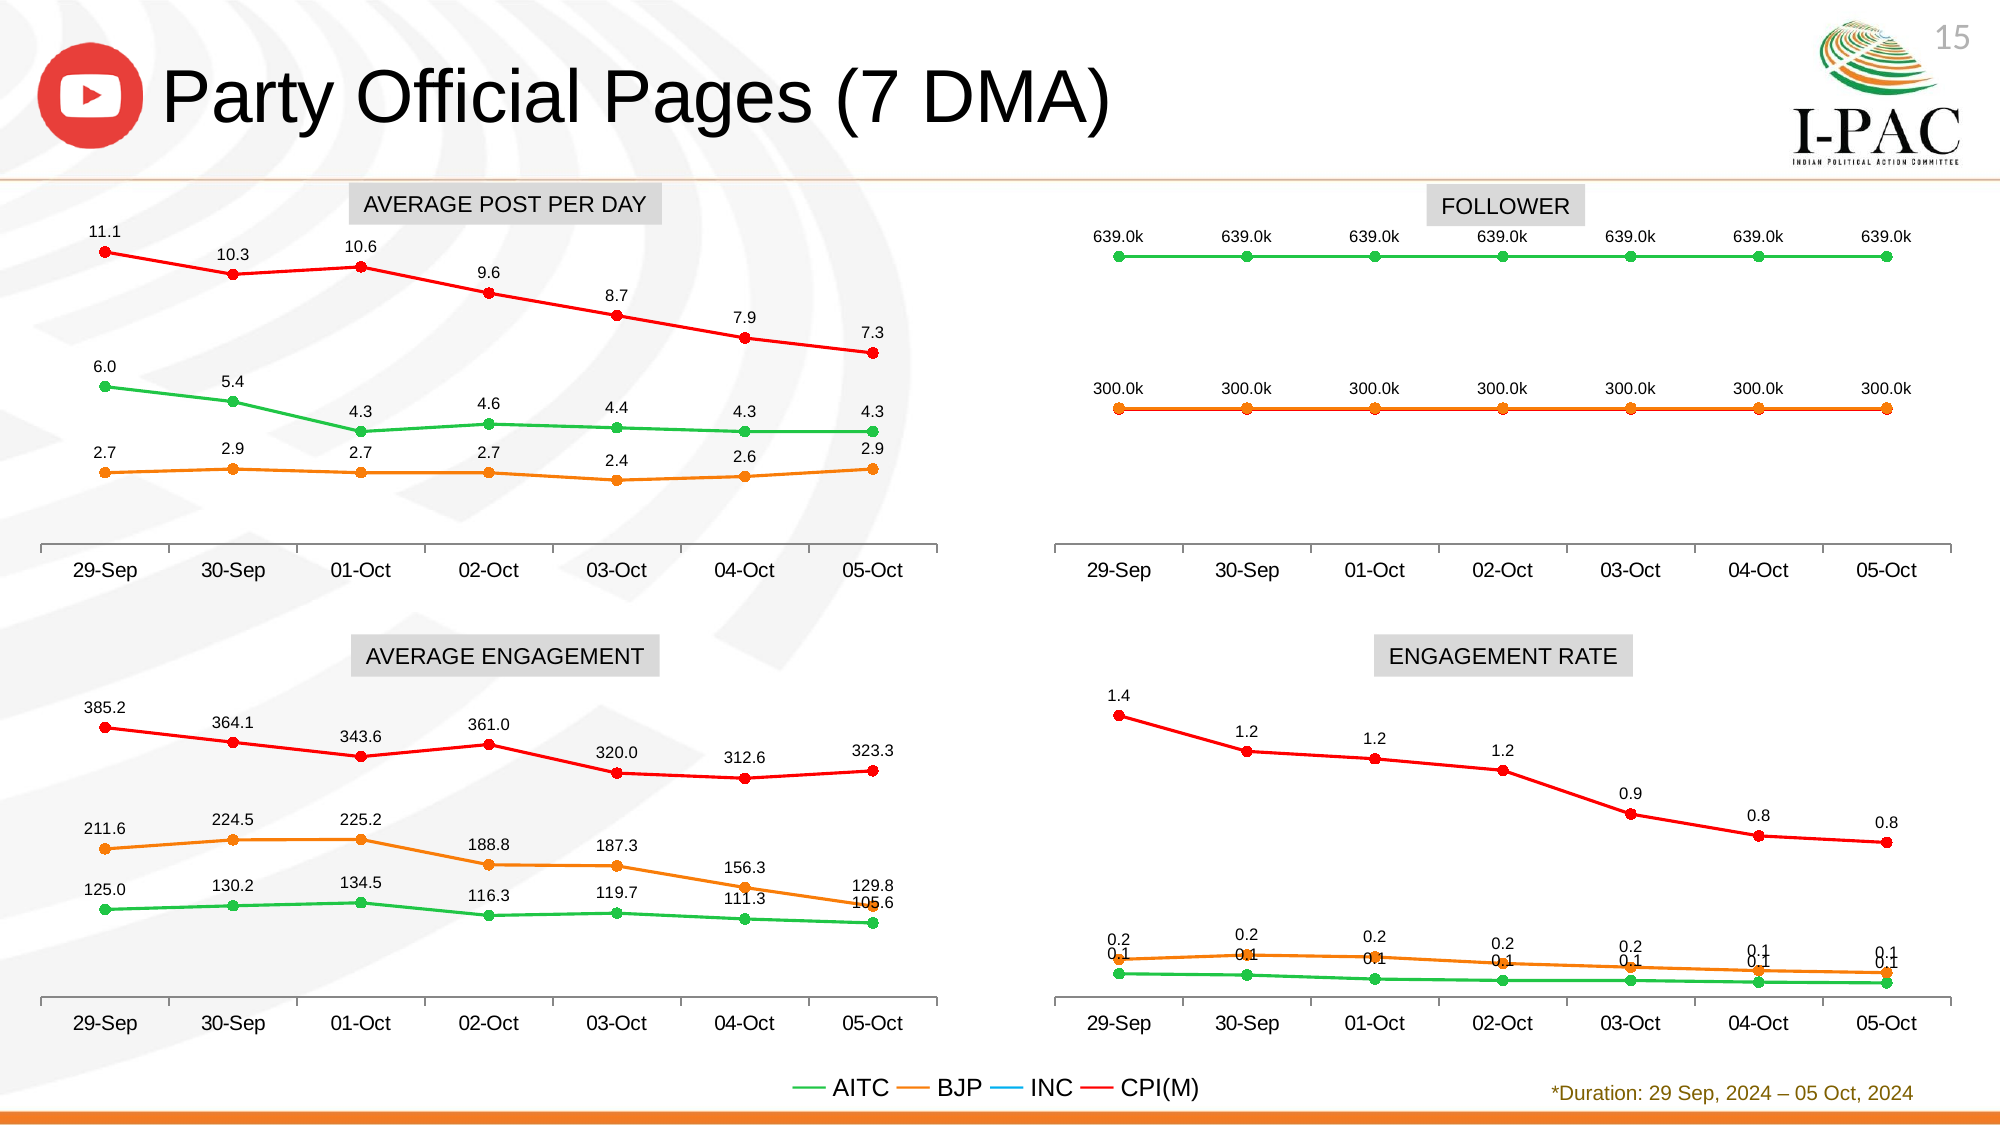

15

# Party Official Pages (7 DMA)
AVERAGE POST PER DAY
FOLLOWER

### Chart

| Category | moving_post_link | moving_post_link | moving_post_link |
|---|---|---|---|
| 29-Sep | 11.14285714285714 | 6.0 | 2.714285714285714 |
| 30-Sep | 10.28571428571429 | 5.428571428571429 | 2.857142857142857 |
| 01-Oct | 10.57142857142857 | 4.285714285714286 | 2.714285714285714 |
| 02-Oct | 9.571428571428571 | 4.571428571428571 | 2.714285714285714 |
| 03-Oct | 8.714285714285714 | 4.428571428571429 | 2.428571428571428 |
| 04-Oct | 7.857142857142857 | 4.285714285714286 | 2.571428571428572 |
| 05-Oct | 7.285714285714286 | 4.285714285714286 | 2.857142857142857 |

### Chart

| Category | followers | followers | followers |
|---|---|---|---|
| 29-Sep | 300000.0 | 639000.0 | 302000.0 |
| 30-Sep | 300000.0 | 639000.0 | 302000.0 |
| 01-Oct | 300000.0 | 639000.0 | 302000.0 |
| 02-Oct | 300000.0 | 639000.0 | 302000.0 |
| 03-Oct | 300000.0 | 639000.0 | 302000.0 |
| 04-Oct | 300000.0 | 639000.0 | 302000.0 |
| 05-Oct | 300000.0 | 639000.0 | 302000.0 |
AVERAGE ENGAGEMENT
ENGAGEMENT RATE

### Chart

| Category | average_engagement | average_engagement | average_engagement |
|---|---|---|---|
| 29-Sep | 385.2051282051282 | 125.0 | 211.6315789473684 |
| 30-Sep | 364.125 | 130.2105263157895 | 224.5 |
| 01-Oct | 343.5810810810811 | 134.5 | 225.2105263157895 |
| 02-Oct | 361.0 | 116.34375 | 188.8421052631579 |
| 03-Oct | 320.0491803278688 | 119.6774193548387 | 187.2941176470588 |
| 04-Oct | 312.6 | 111.3333333333333 | 156.3333333333333 |
| 05-Oct | 323.2941176470588 | 105.6333333333333 | 129.75 |

### Chart

| Category | engagement_rate | engagement_rate | engagement_rate |
|---|---|---|---|
| 29-Sep | 1.430761904761905 | 0.1173708920187794 | 0.1902081362346263 |
| 30-Sep | 1.248428571428571 | 0.1106192711826515 | 0.2123935666982024 |
| 01-Oct | 1.210714285714286 | 0.09020791415157613 | 0.2024124881740776 |
| 02-Oct | 1.151761904761905 | 0.08323272971160293 | 0.1697256385998108 |
| 03-Oct | 0.9296666666666668 | 0.08294209702660407 | 0.1506149479659413 |
| 04-Oct | 0.8187142857142857 | 0.07467024368432819 | 0.133112582781457 |
| 05-Oct | 0.7851428571428573 | 0.07084730605857366 | 0.1227530747398297 |
*Duration: 29 Sep, 2024 – 05 Oct, 2024
 — AITC — BJP — INC — CPI(M)